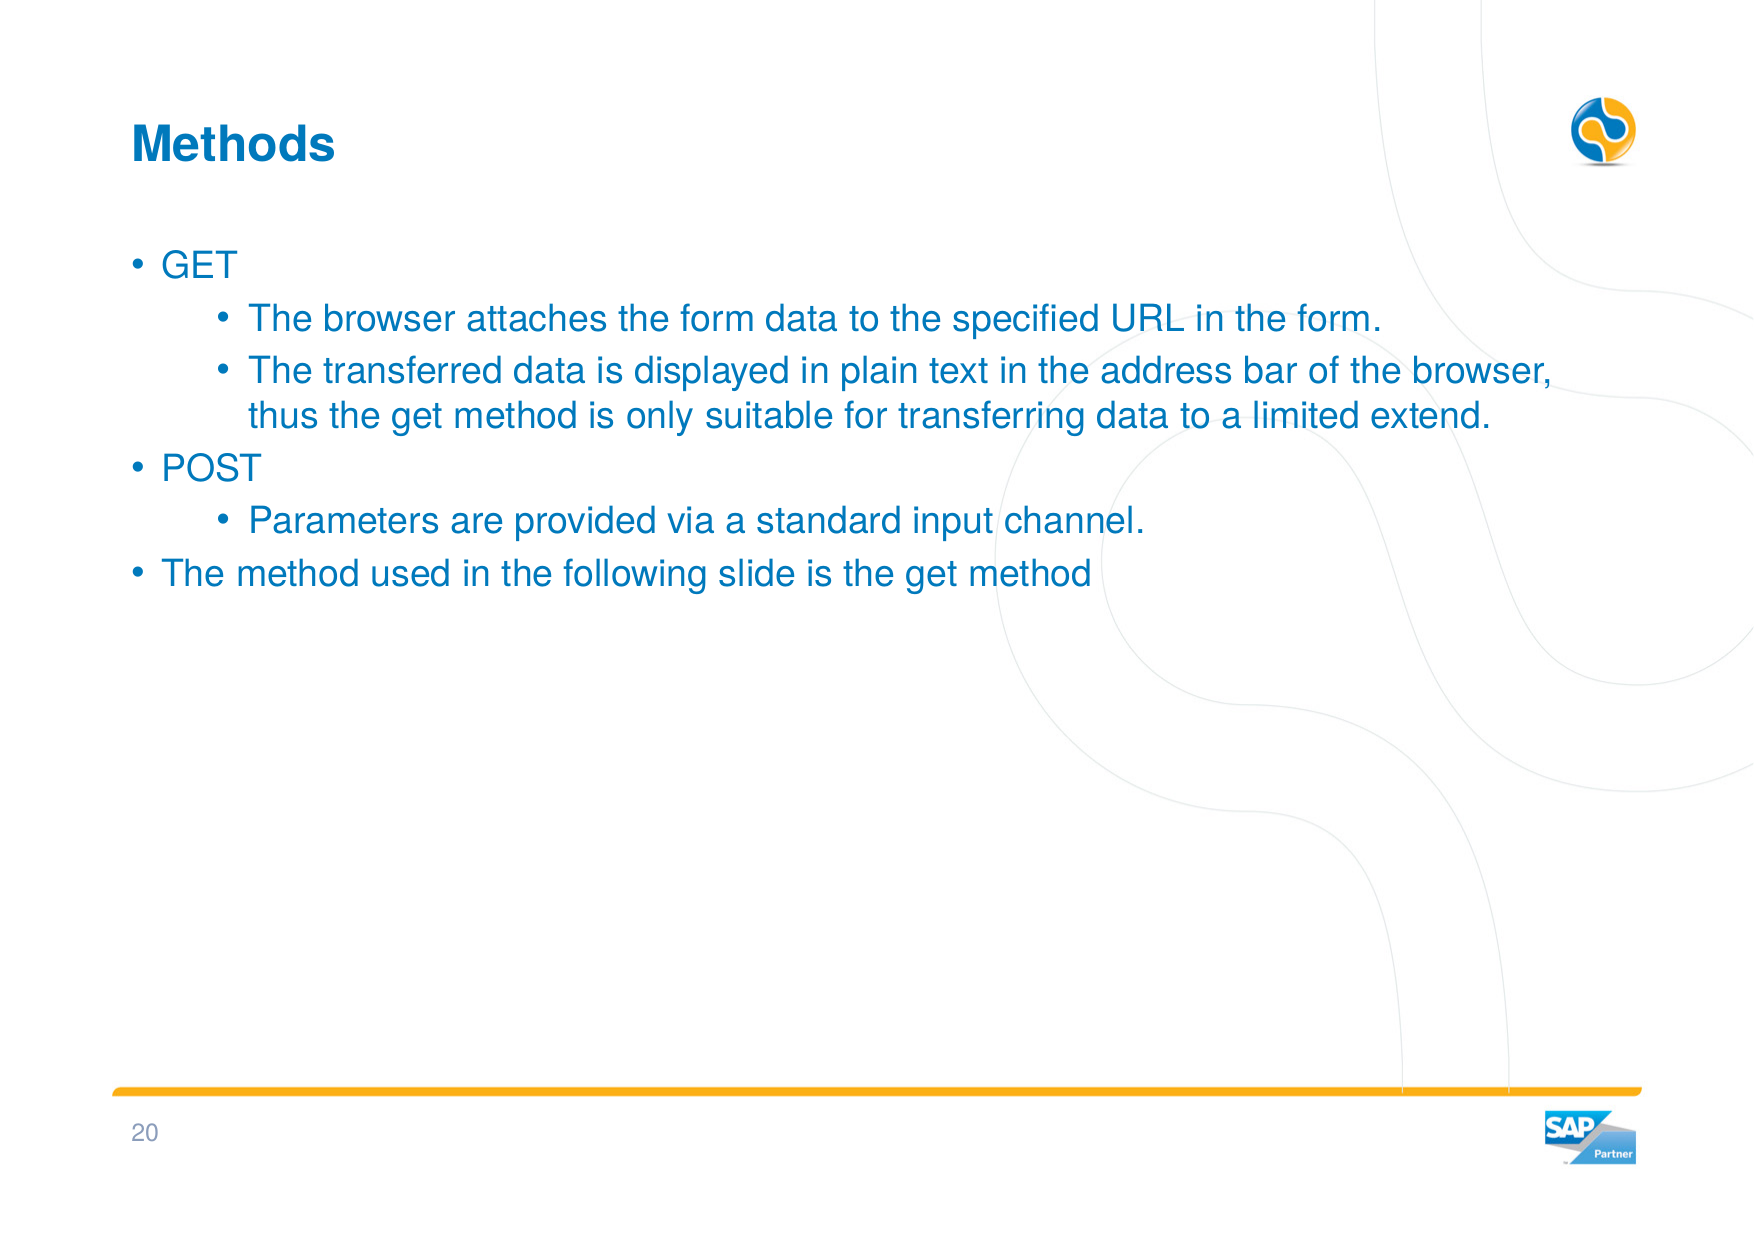

# Methods
GET
The browser attaches the form data to the specified URL in the form.
The transferred data is displayed in plain text in the address bar of the browser, thus the get method is only suitable for transferring data to a limited extend.
POST
Parameters are provided via a standard input channel.
The method used in the following slide is the get method
20